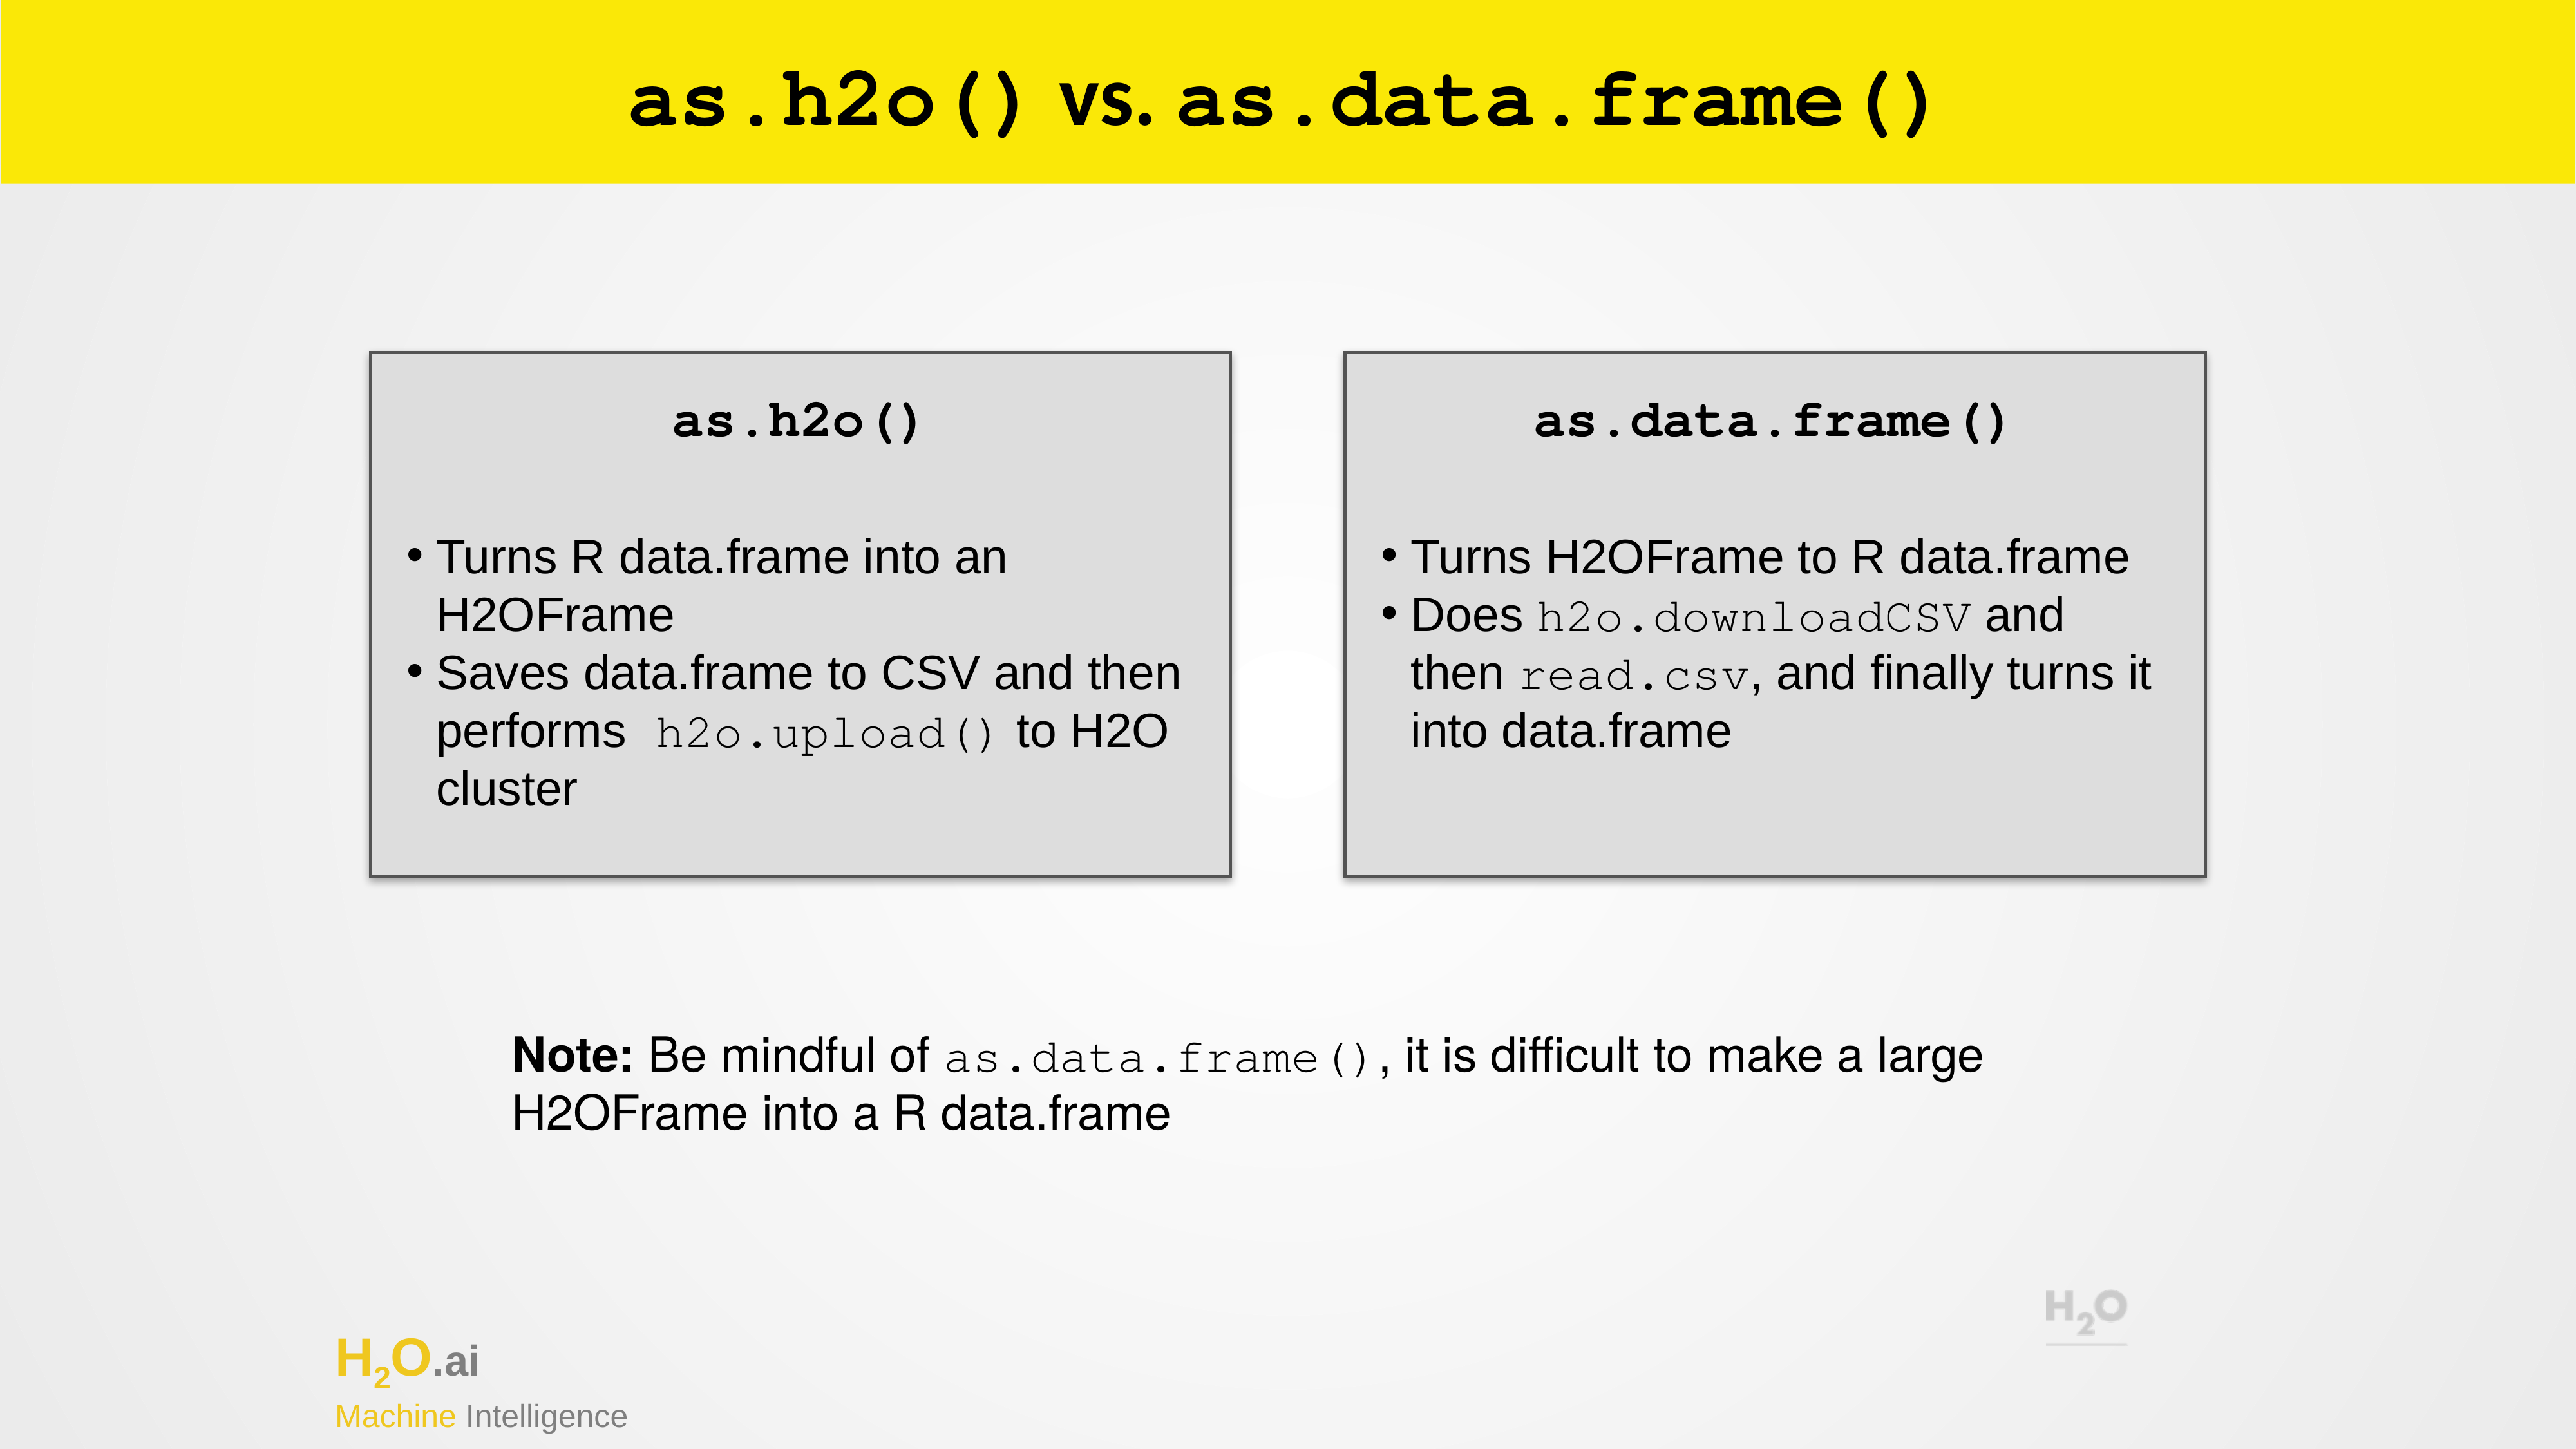

# as.h2o() vs. as.data.frame()

as.h2o()
as.data.frame()
Turns R data.frame into an H2OFrame
Saves data.frame to CSV and then performs h2o.upload() to H2O cluster
Turns H2OFrame to R data.frame
Does h2o.downloadCSV and then read.csv, and finally turns it into data.frame
Note: Be mindful of as.data.frame(), it is difficult to make a large H2OFrame into a R data.frame